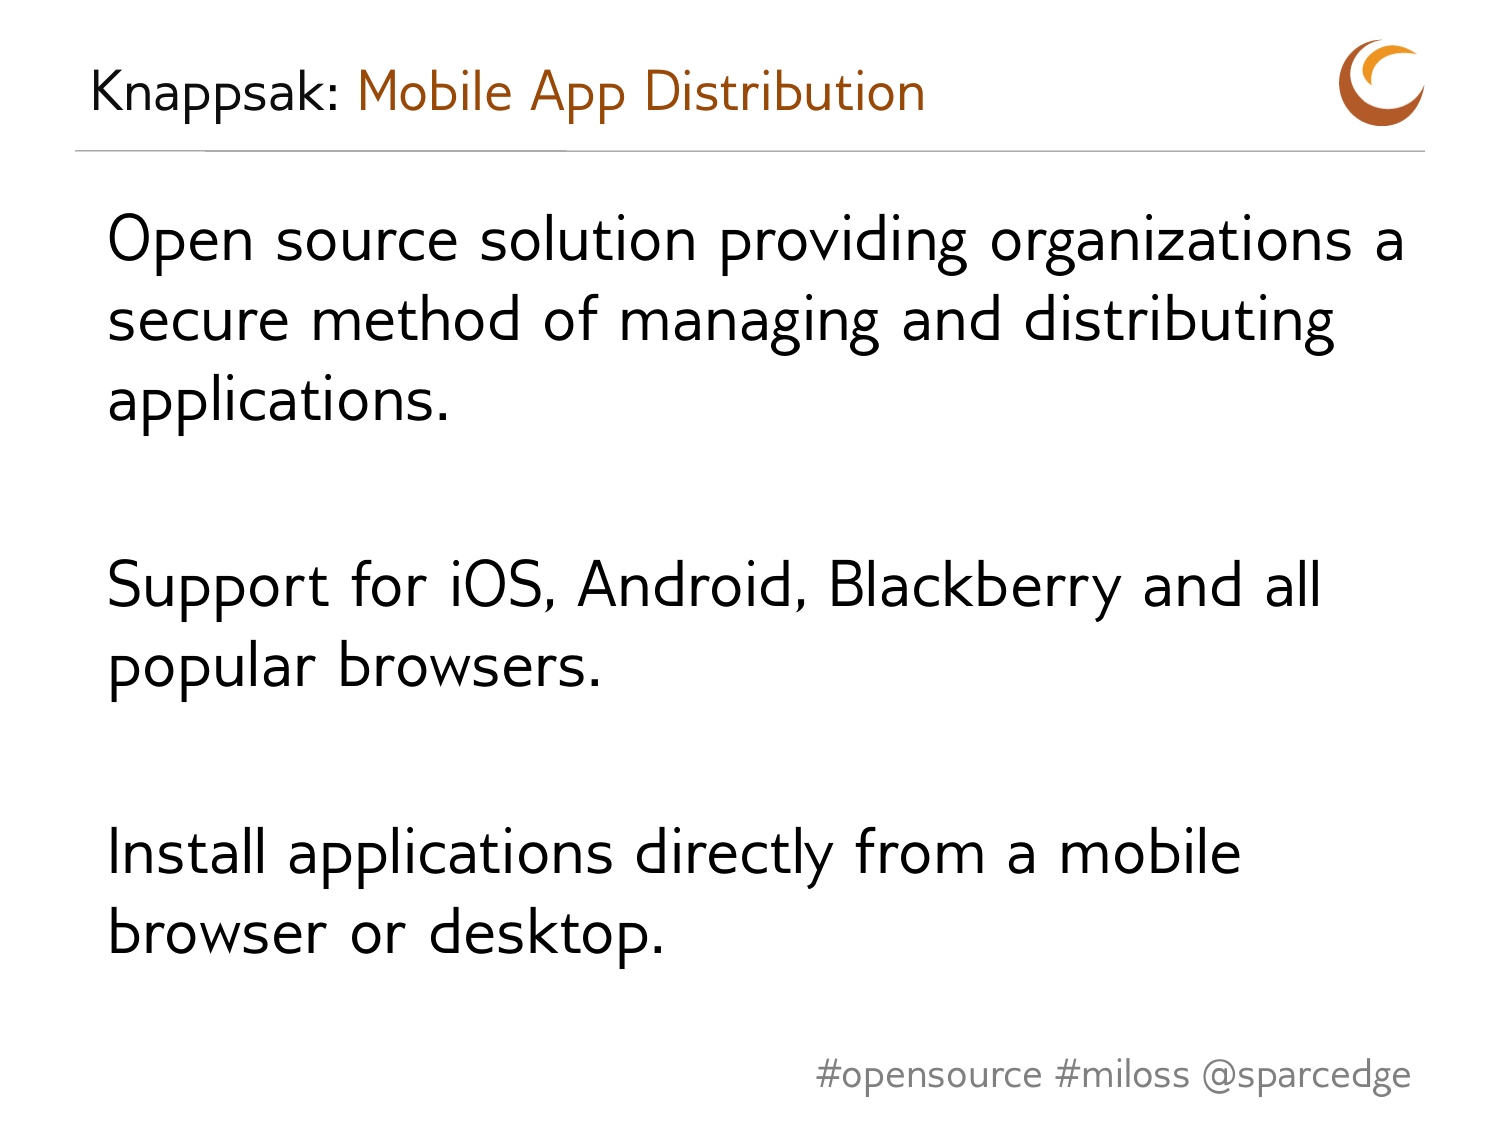

# Knappsak: Mobile App Distribution
Open source solution providing organizations a secure method of managing and distributing applications.

Support for iOS, Android, Blackberry and all popular browsers.

Install applications directly from a mobile browser or desktop.